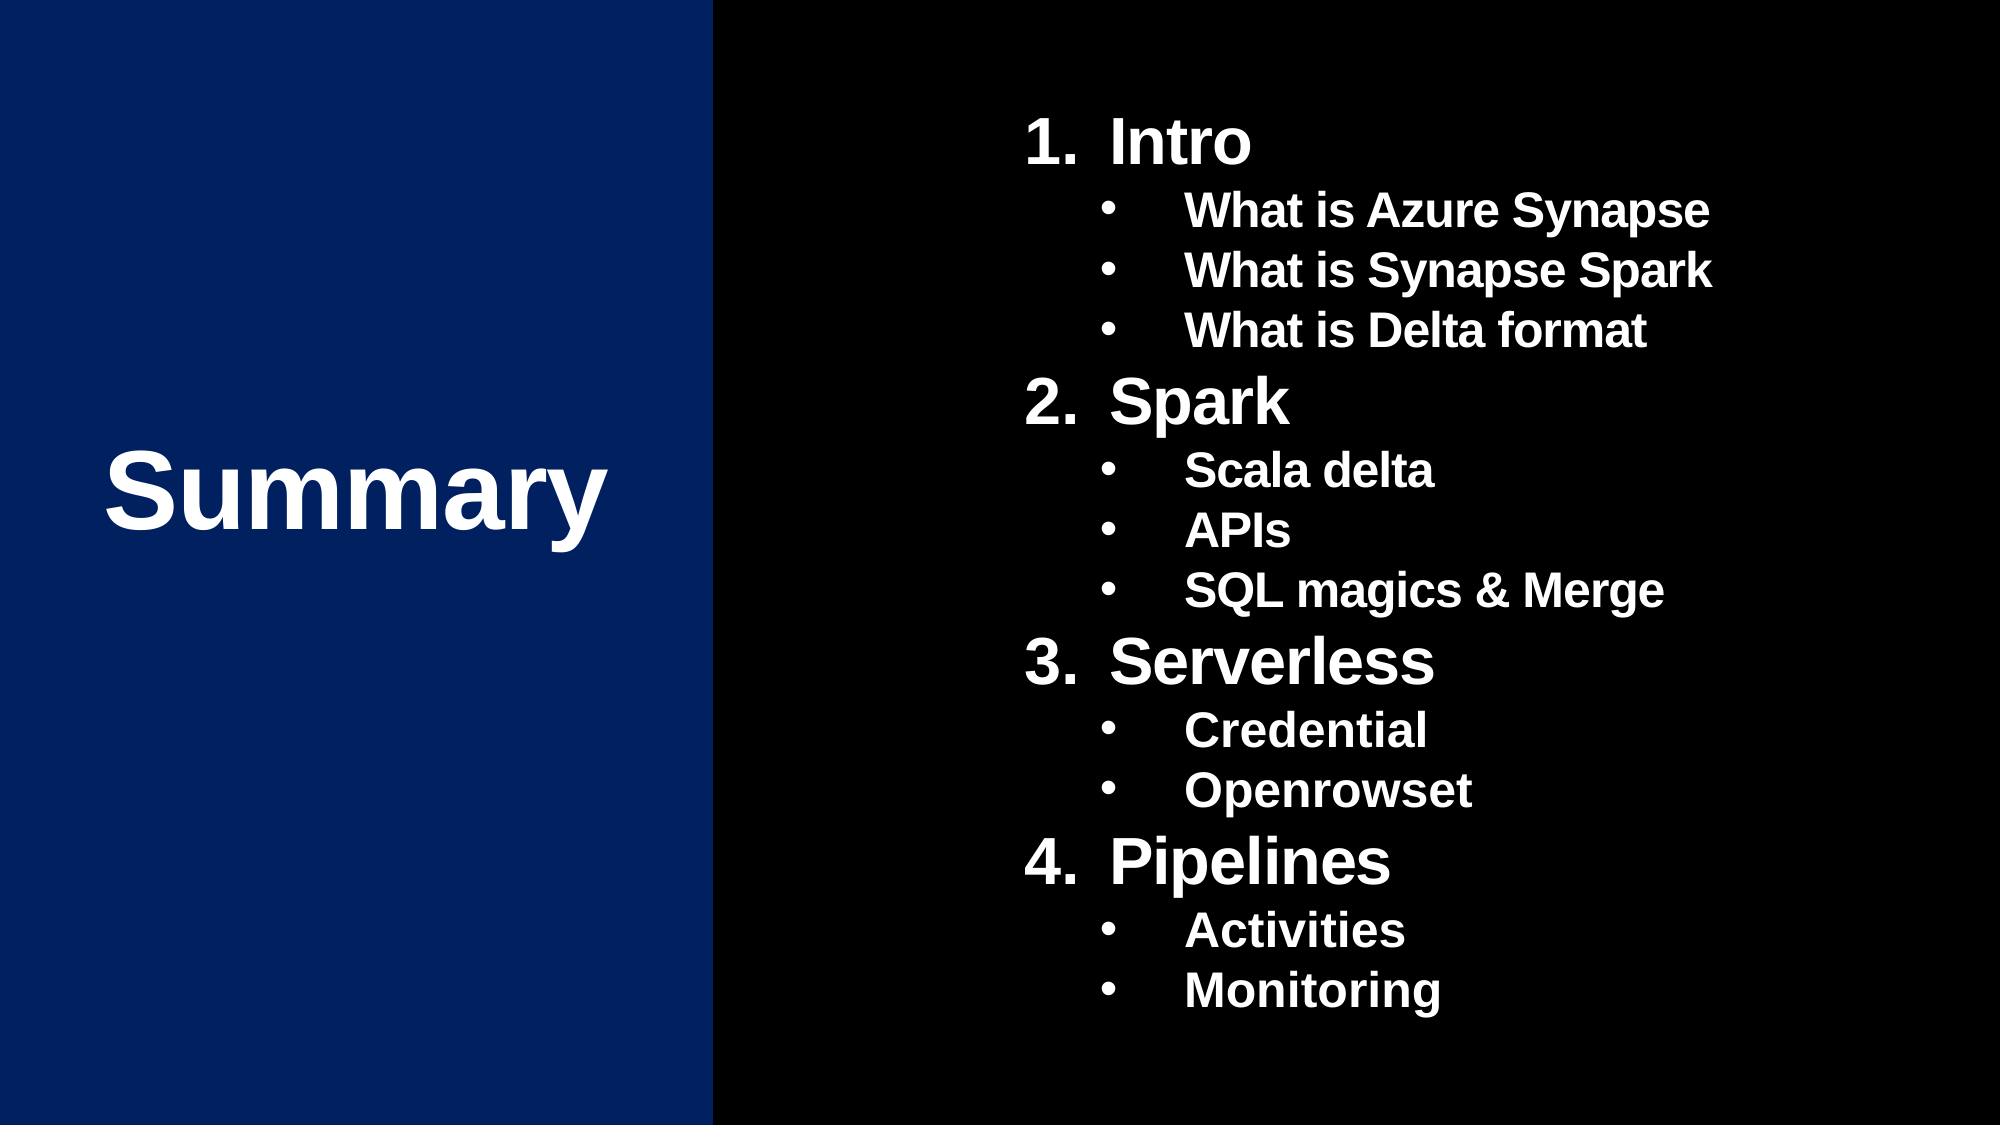

Intro
What is Azure Synapse
What is Synapse Spark
What is Delta format
Spark
Scala delta
APIs
SQL magics & Merge
Serverless
Credential
Openrowset
Pipelines
Activities
Monitoring
Summary